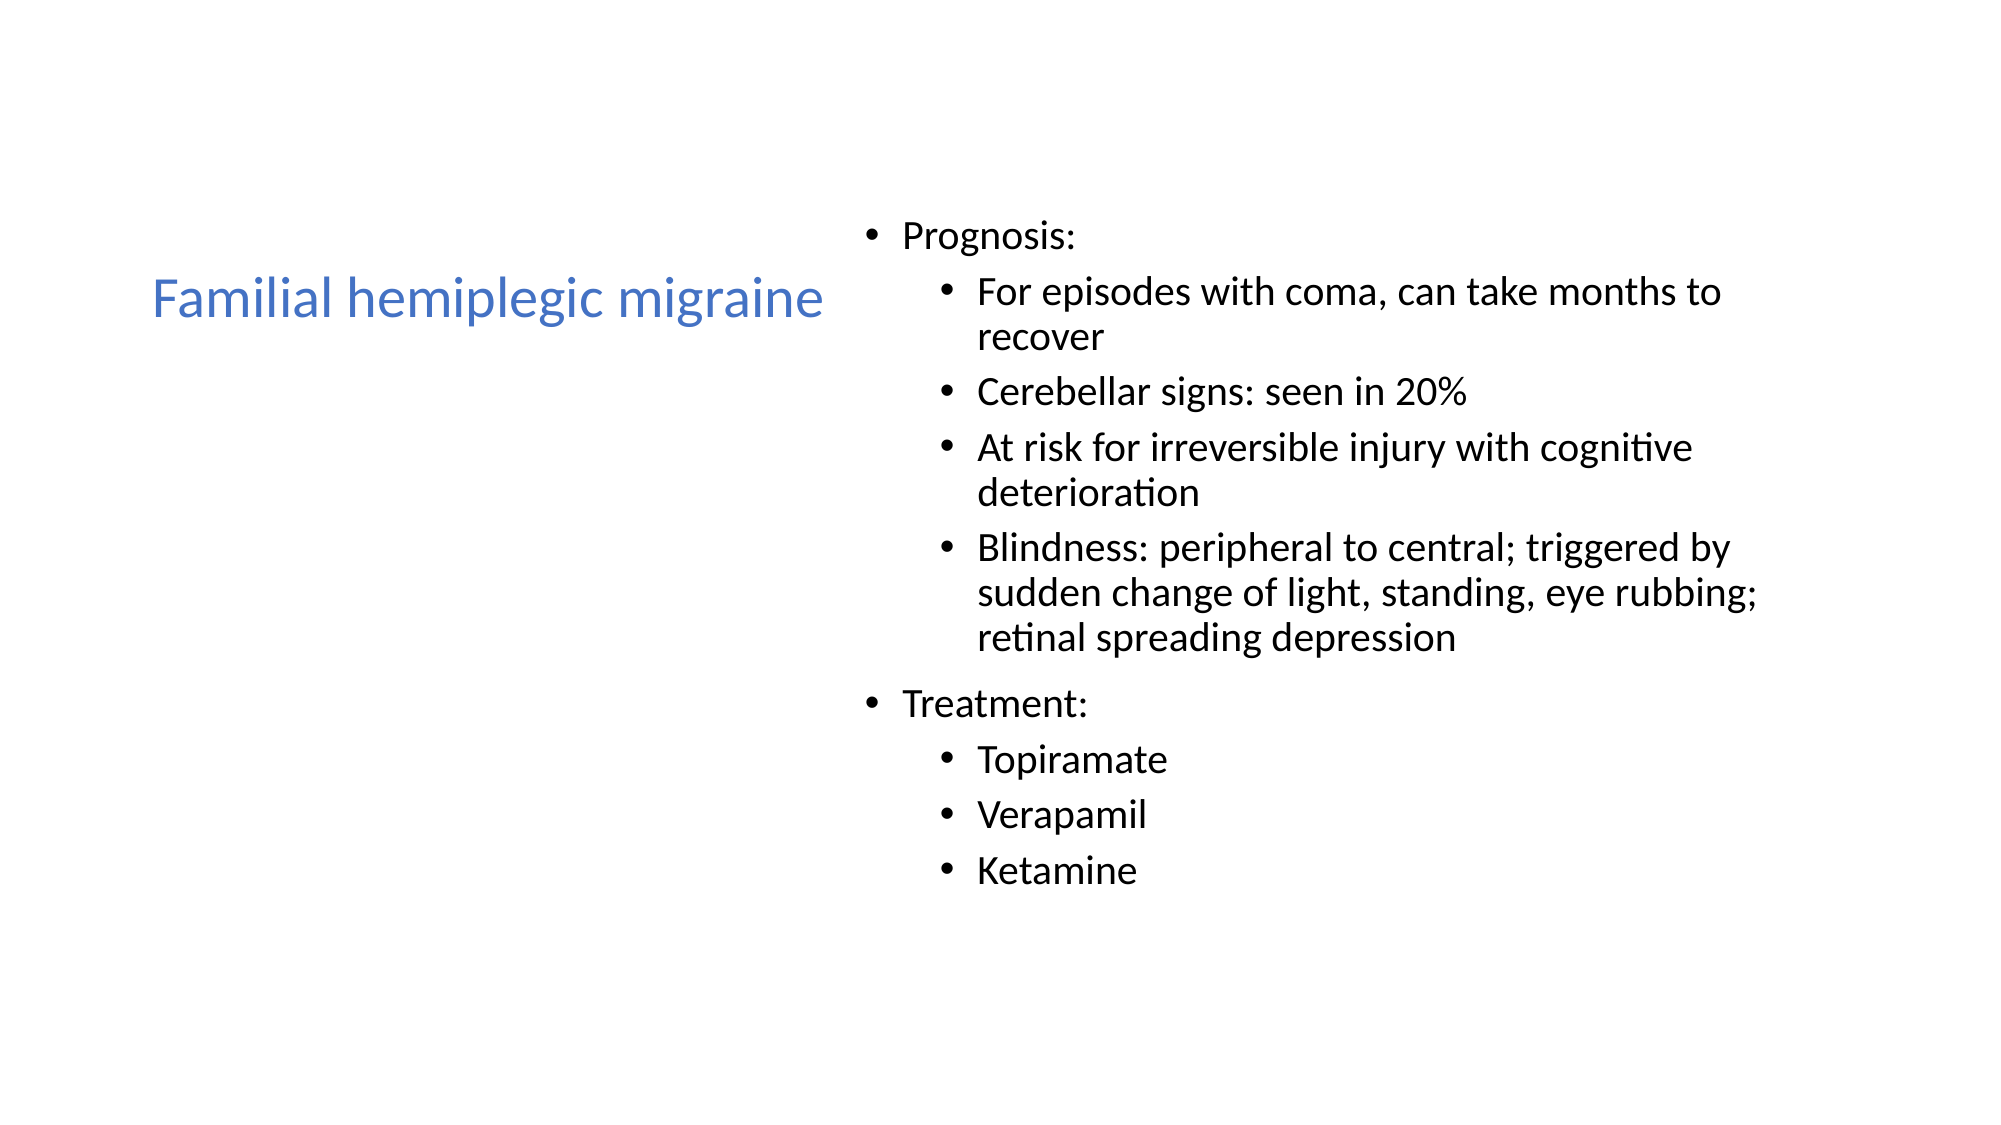

# Familial hemiplegic migraine
Prognosis:
For episodes with coma, can take months to recover
Cerebellar signs: seen in 20%
At risk for irreversible injury with cognitive deterioration
Blindness: peripheral to central; triggered by sudden change of light, standing, eye rubbing; retinal spreading depression
Treatment:
Topiramate
Verapamil
Ketamine